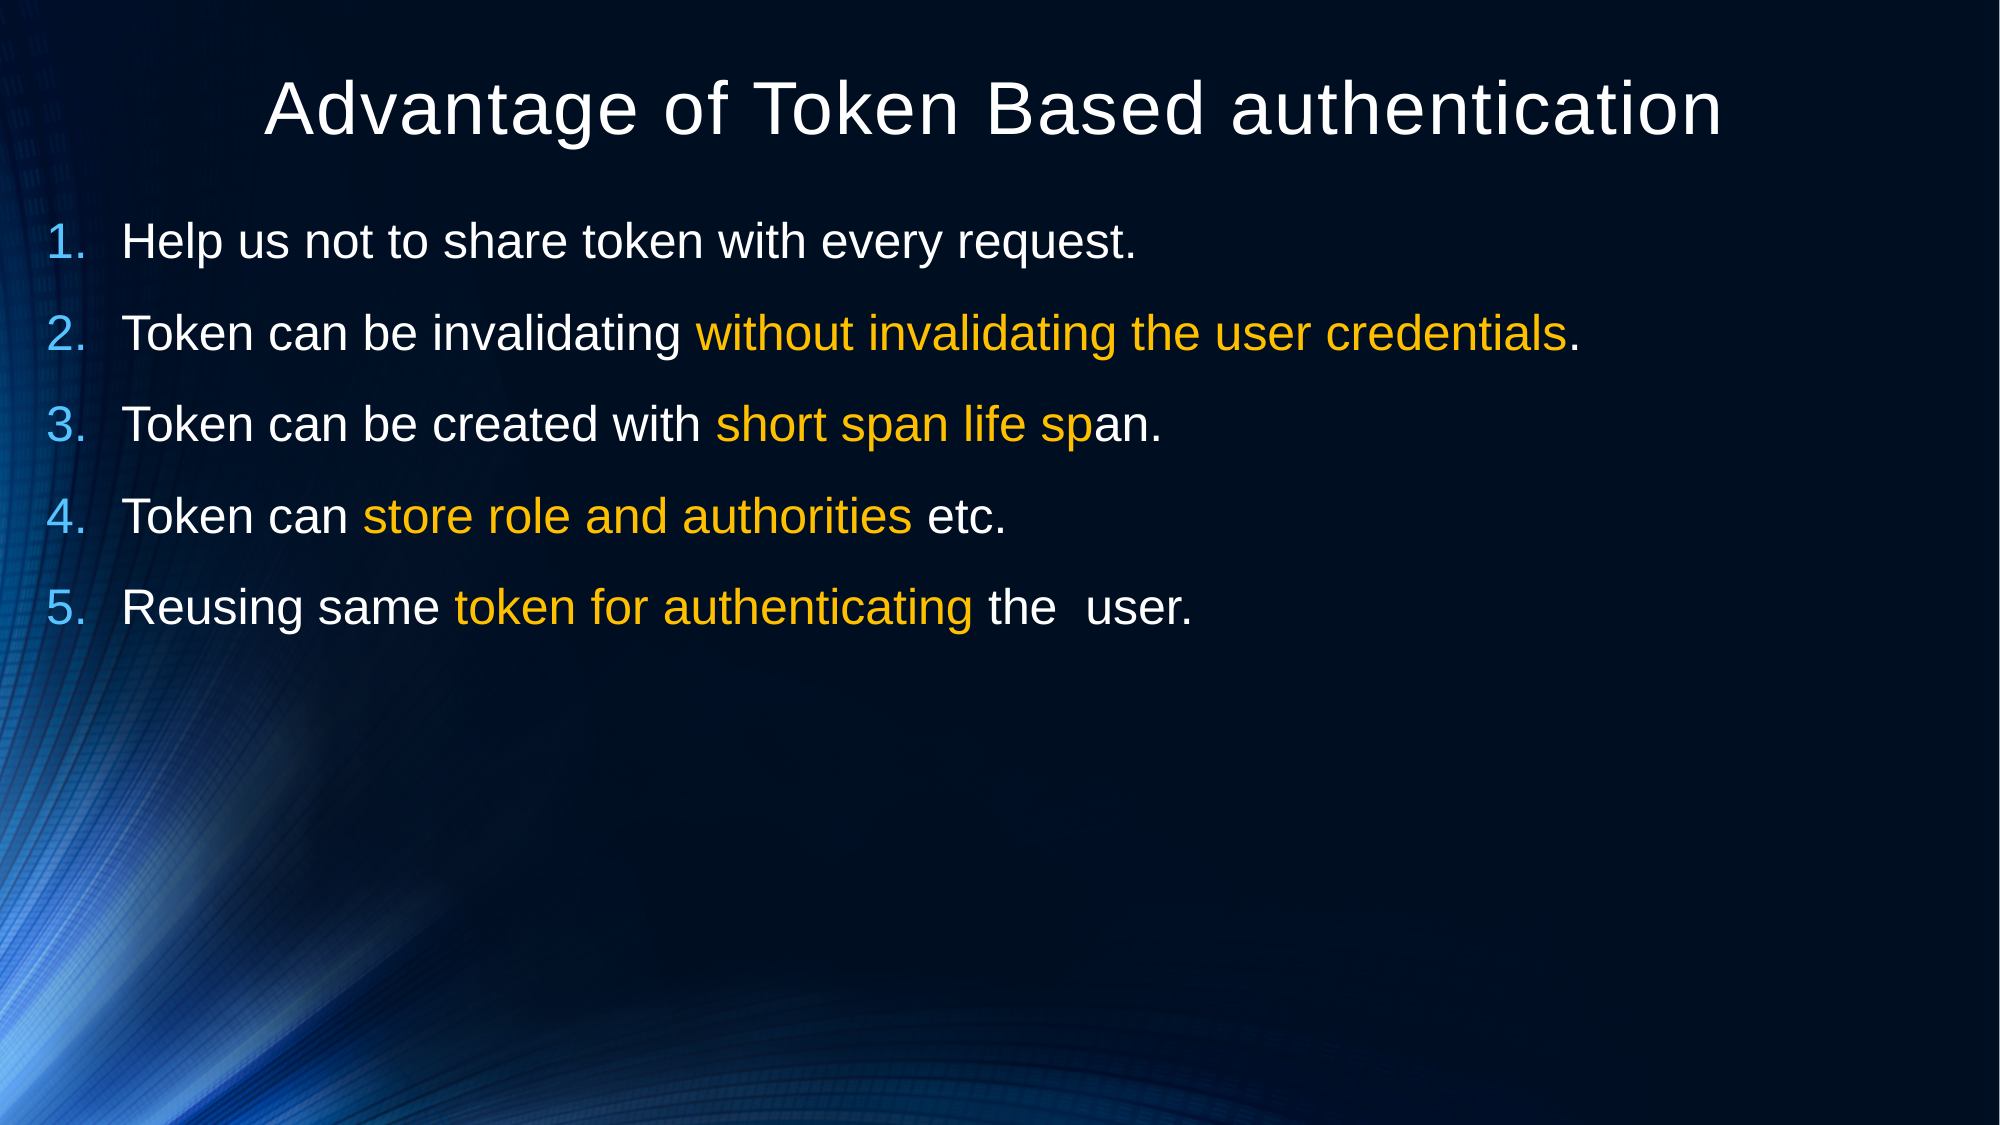

# Advantage of Token Based authentication
Help us not to share token with every request.
Token can be invalidating without invalidating the user credentials.
Token can be created with short span life span.
Token can store role and authorities etc.
Reusing same token for authenticating the  user.